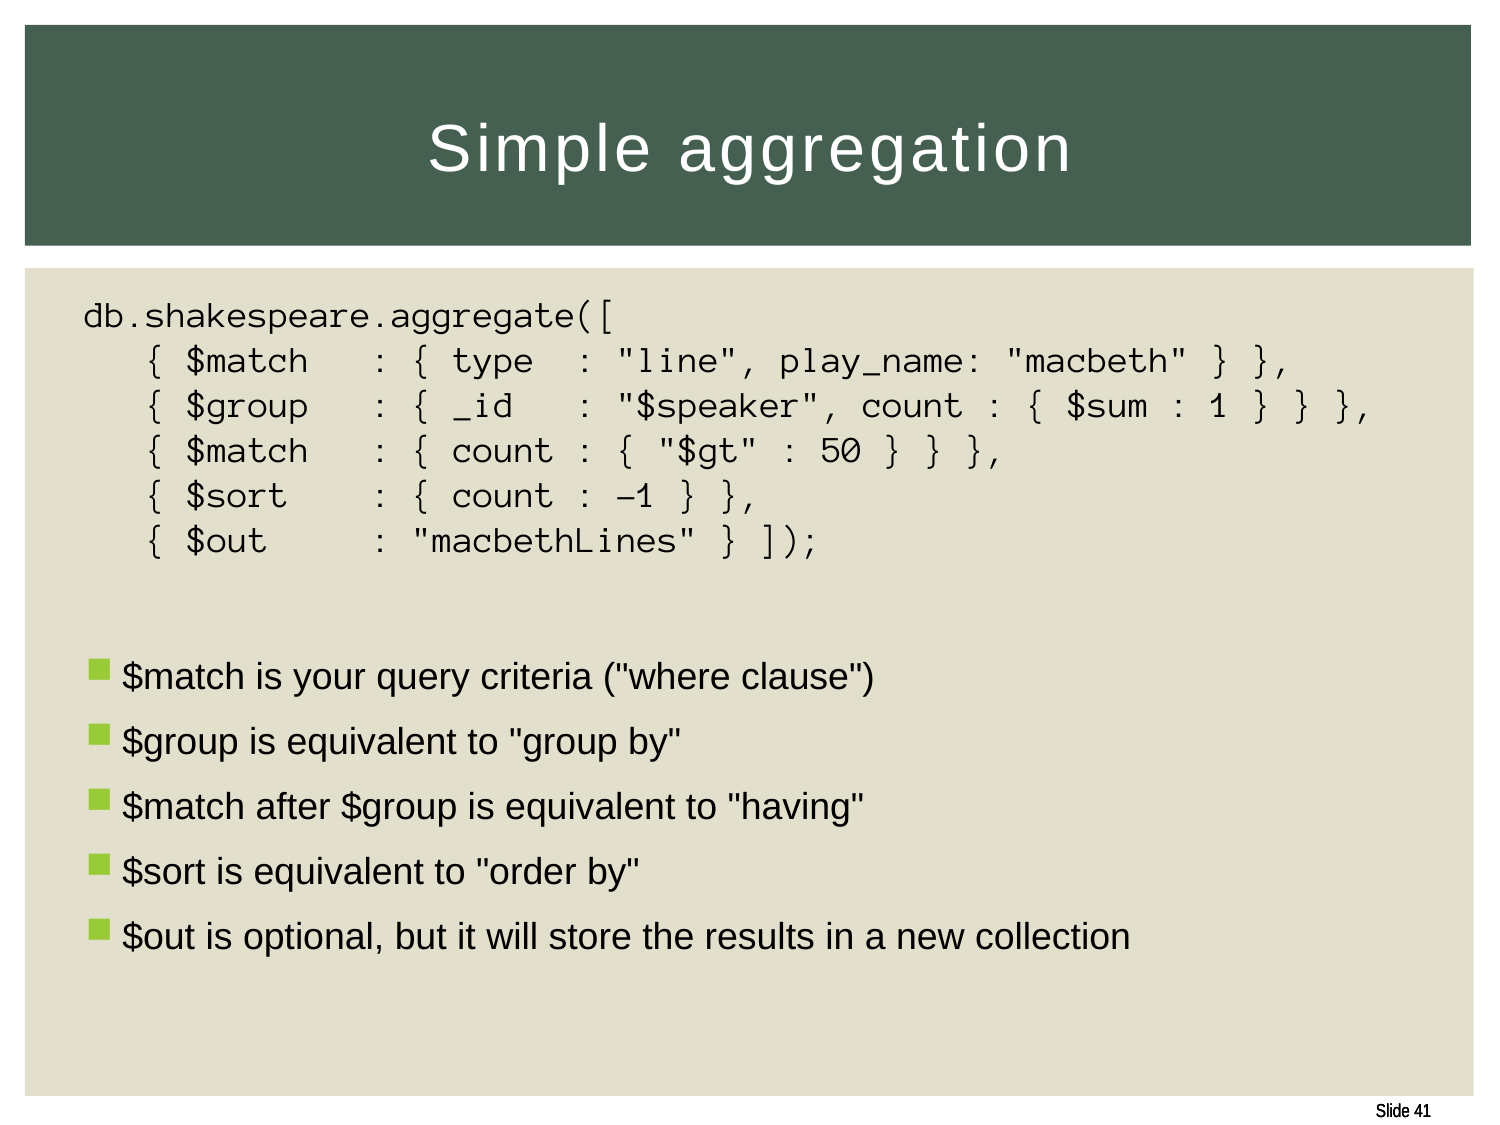

# Simple aggregation
db.shakespeare.aggregate([
   { $match   : { type  : "line", play_name: "macbeth" } },
   { $group   : { _id   : "$speaker", count : { $sum : 1 } } },
   { $match   : { count : { "$gt" : 50 } } },
   { $sort    : { count : -1 } },
   { $out     : "macbethLines" } ]);

$match is your query criteria ("where clause")
$group is equivalent to "group by"
$match after $group is equivalent to "having"
$sort is equivalent to "order by"
$out is optional, but it will store the results in a new collection